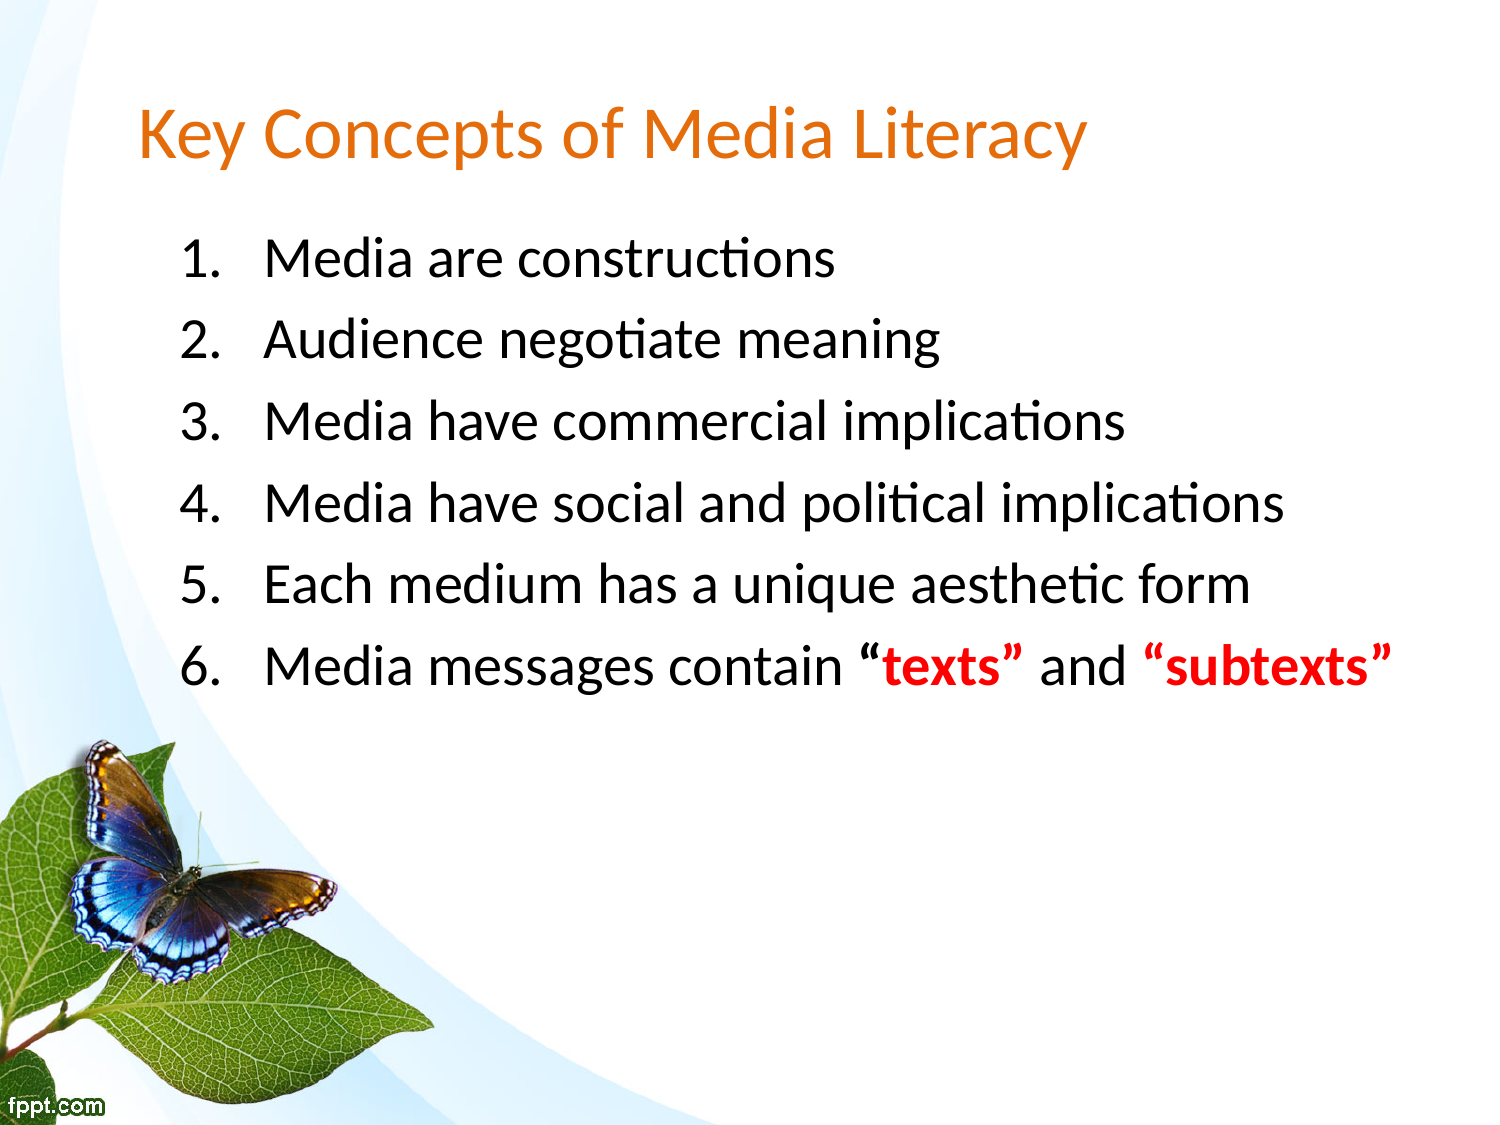

# Key Concepts of Media Literacy
Media are constructions
Audience negotiate meaning
Media have commercial implications
Media have social and political implications
Each medium has a unique aesthetic form
Media messages contain “texts” and “subtexts”